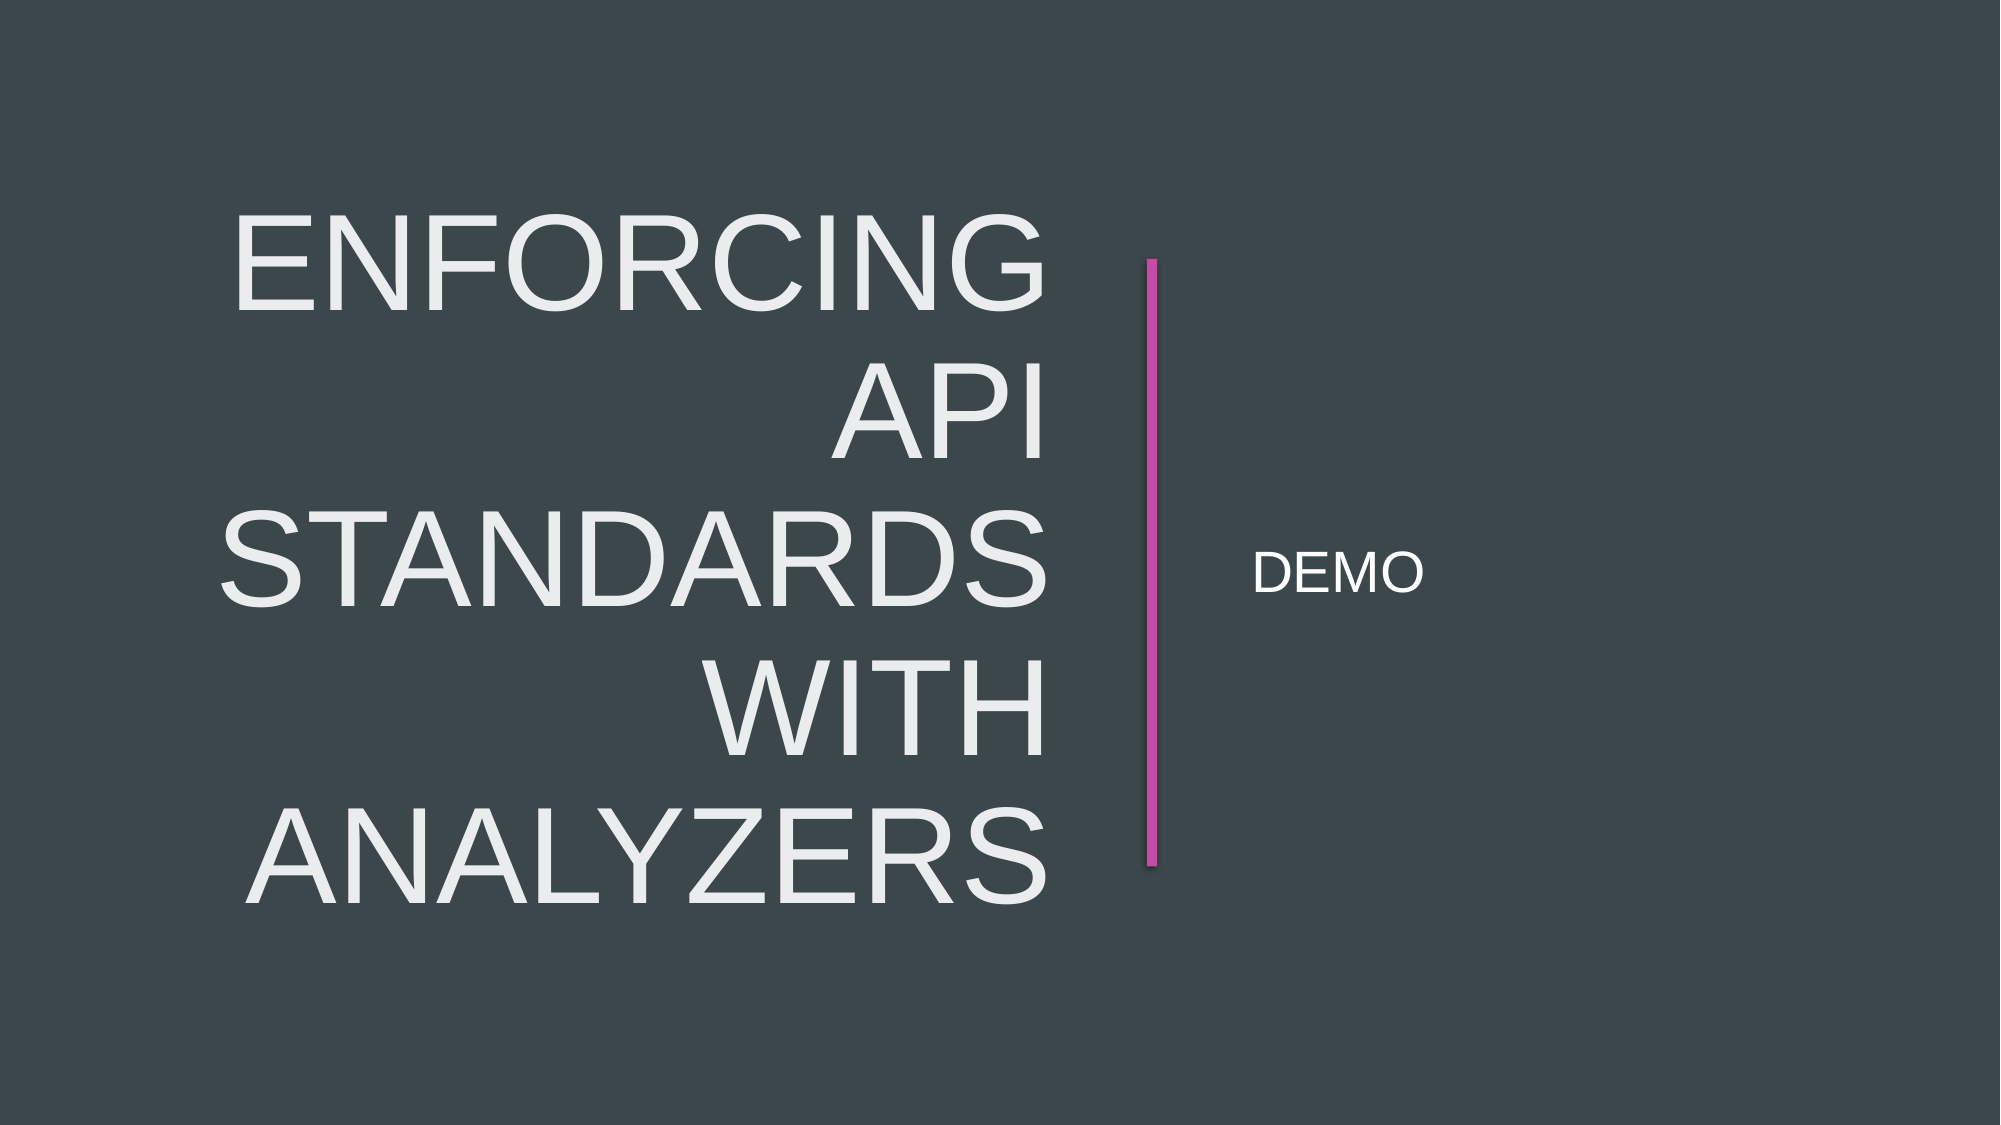

# Enforcing api standards with analyzers
Demo